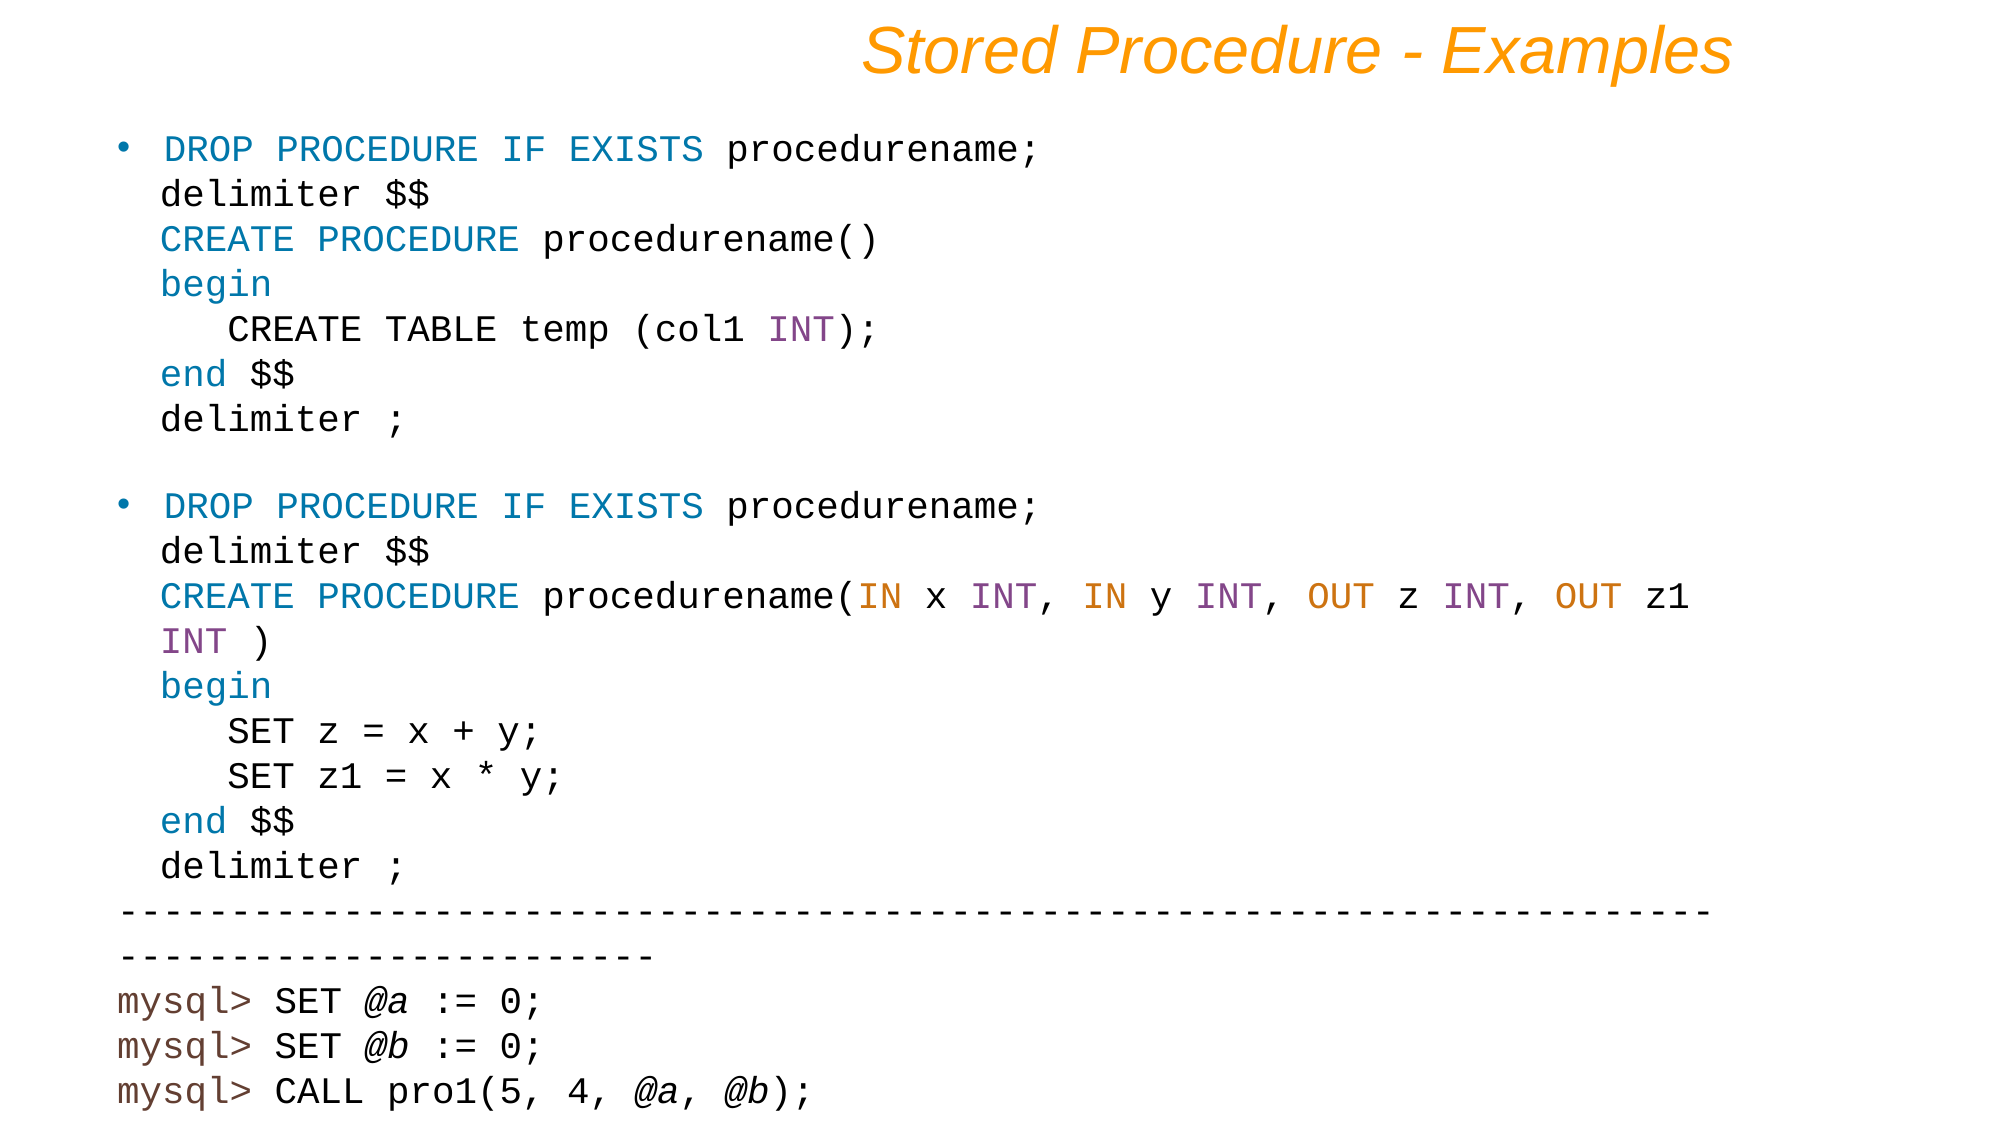

Stored Procedure - Examples
DROP PROCEDURE IF EXISTS procedurename;
delimiter $$
CREATE PROCEDURE procedurename()
begin
   CREATE TABLE temp (col1 INT);
end $$
delimiter ;
DROP PROCEDURE IF EXISTS procedurename;
delimiter $$
CREATE PROCEDURE procedurename(IN x INT, IN y INT, OUT z INT, OUT z1 INT )
begin
   SET z = x + y;
   SET z1 = x * y;
end $$
delimiter ;
-----------------------------------------------------------------------------------------------
mysql> SET @a := 0;
mysql> SET @b := 0;
mysql> CALL pro1(5, 4, @a, @b);